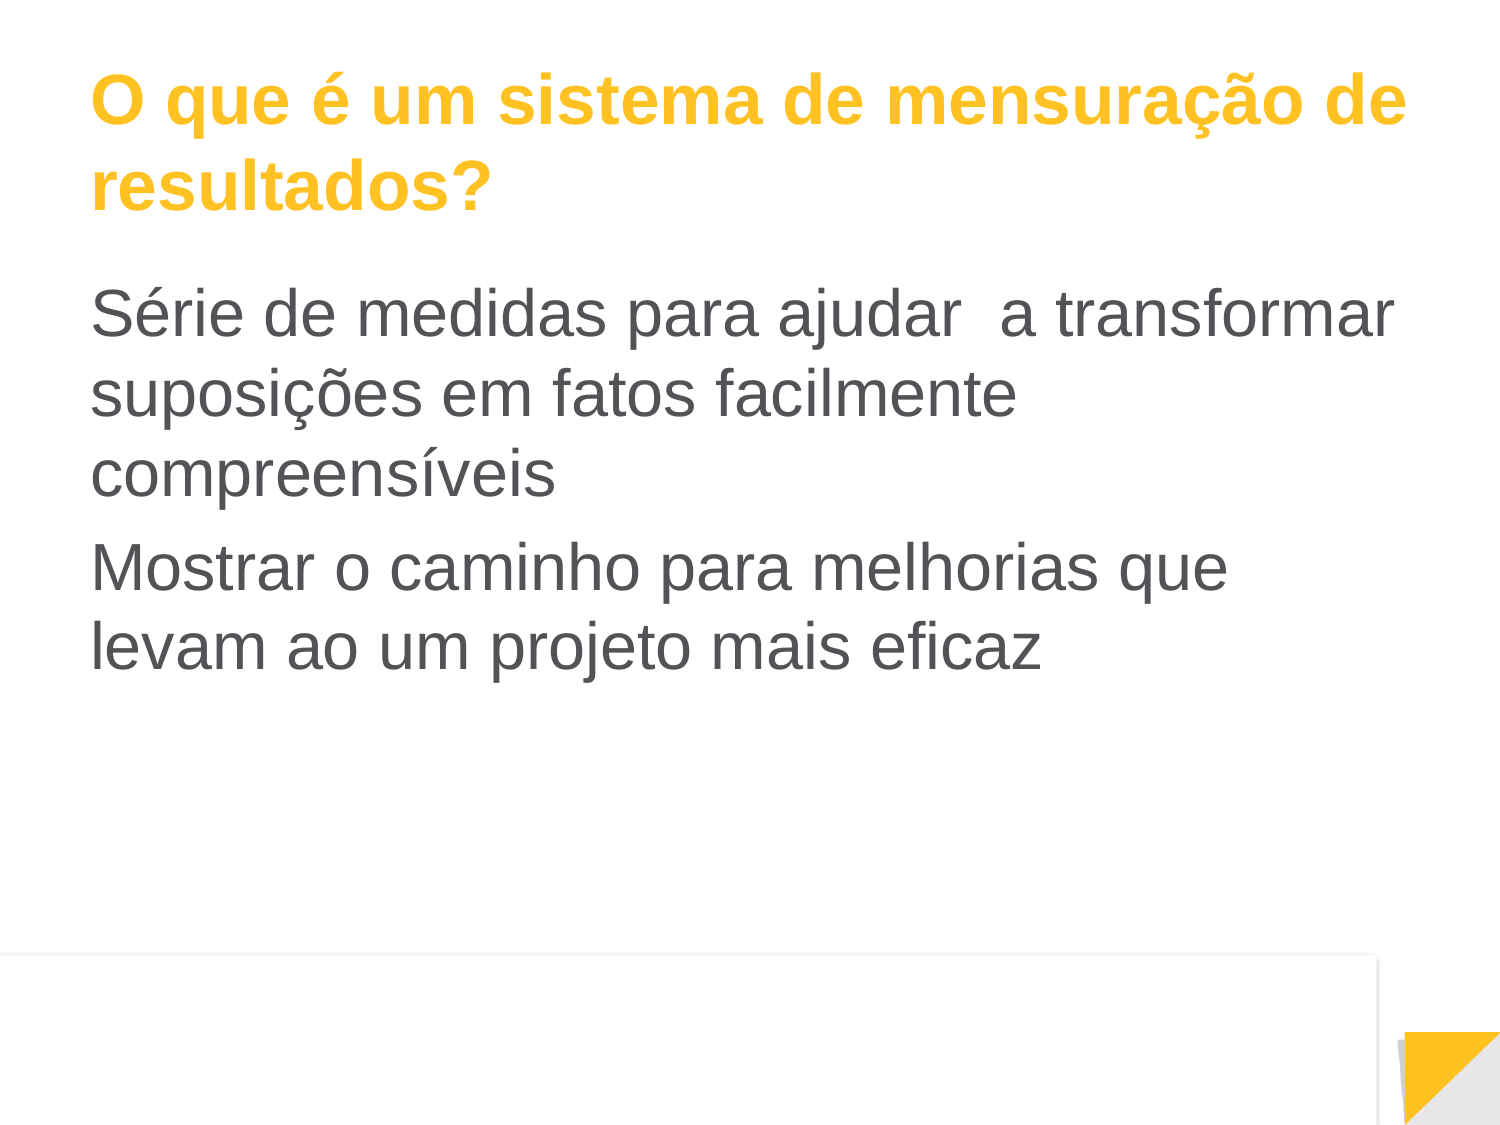

# O que é um sistema de mensuração de resultados?
Série de medidas para ajudar  a transformar suposições em fatos facilmente compreensíveis
Mostrar o caminho para melhorias que levam ao um projeto mais eficaz